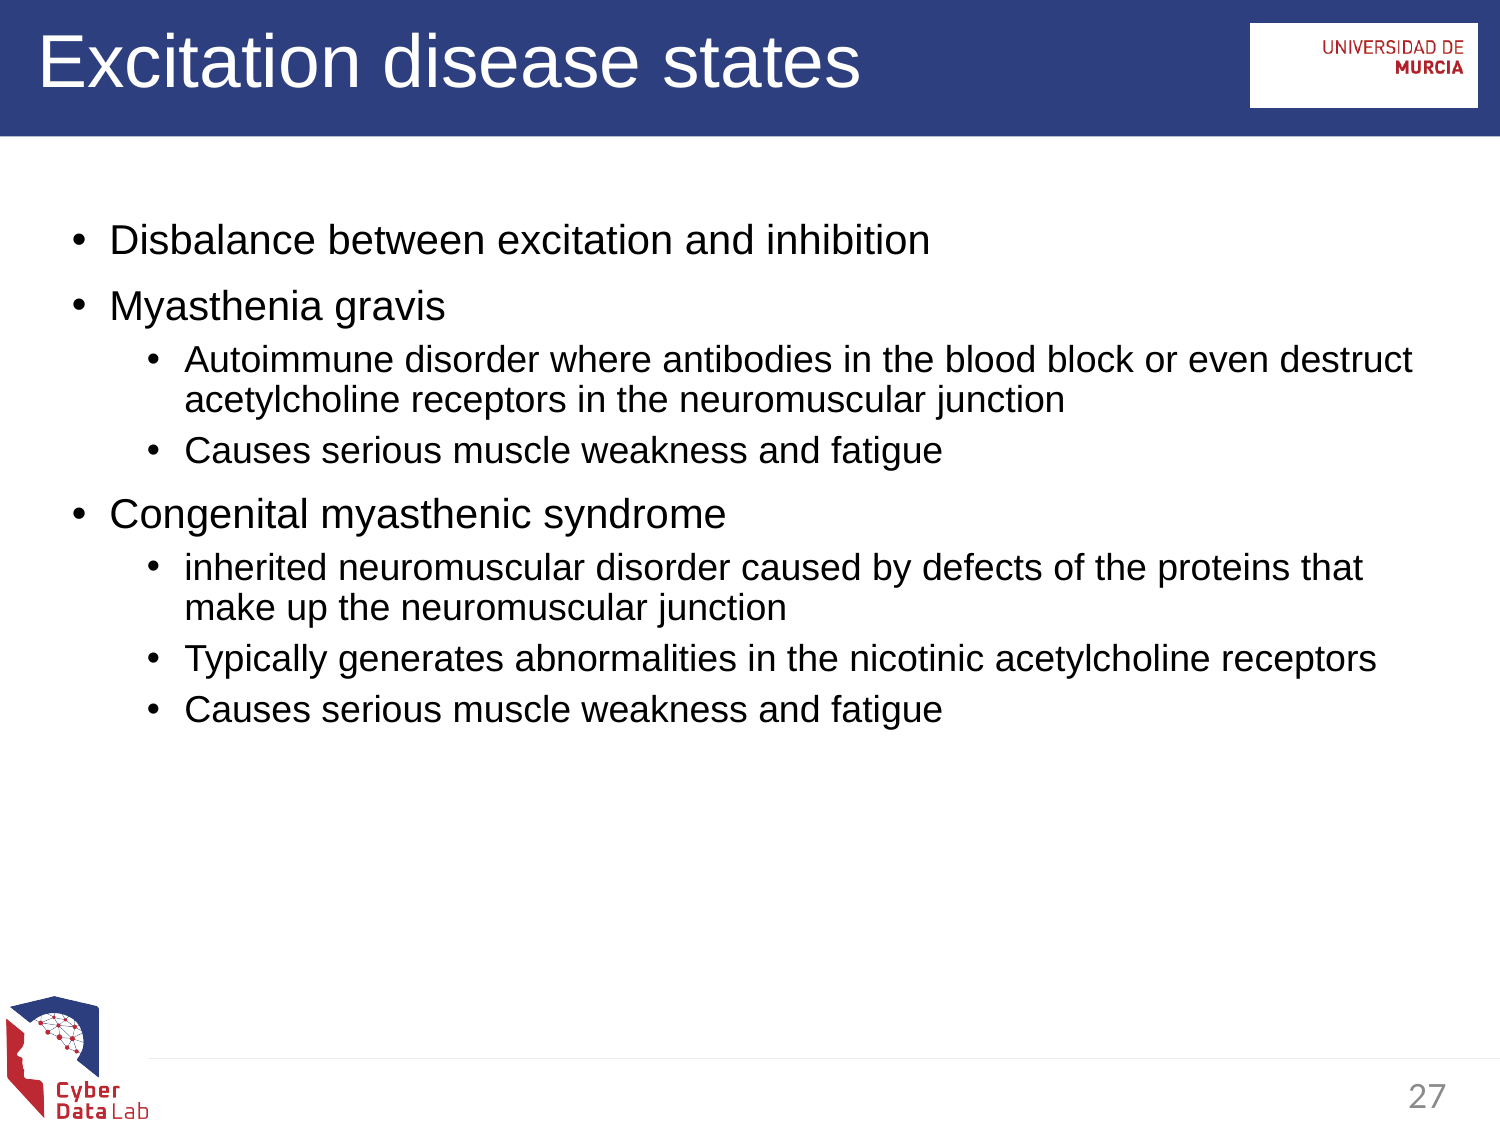

Excitation disease states
Disbalance between excitation and inhibition
Myasthenia gravis
Autoimmune disorder where antibodies in the blood block or even destruct acetylcholine receptors in the neuromuscular junction
Causes serious muscle weakness and fatigue
Congenital myasthenic syndrome
inherited neuromuscular disorder caused by defects of the proteins that make up the neuromuscular junction
Typically generates abnormalities in the nicotinic acetylcholine receptors
Causes serious muscle weakness and fatigue

27